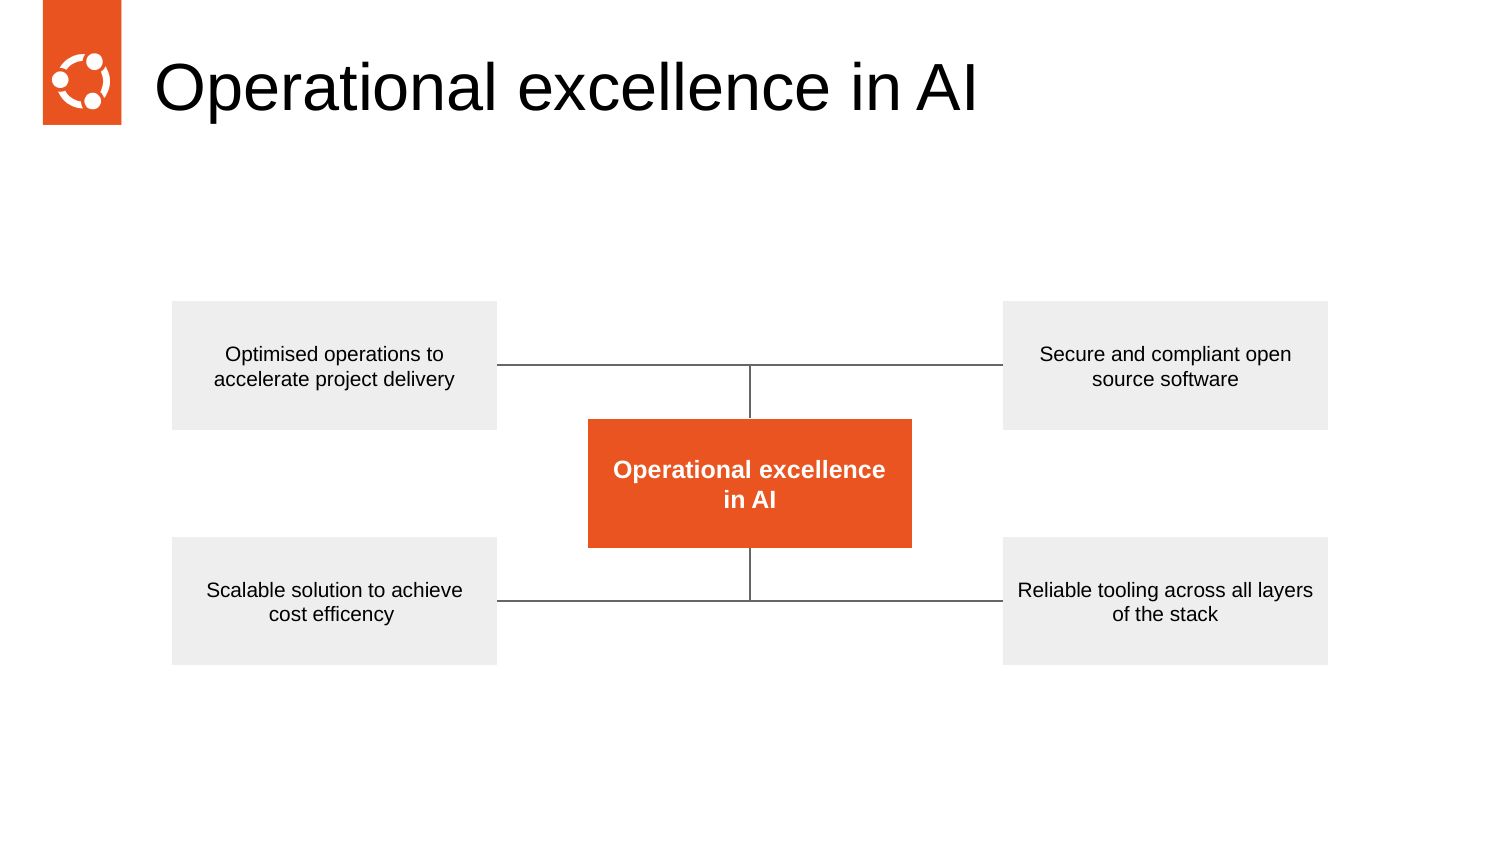

# Operational excellence in AI

Optimised operations to accelerate project delivery
Secure and compliant open source software
Operational excellence in AI
Scalable solution to achieve cost efficency
Reliable tooling across all layers of the stack

6